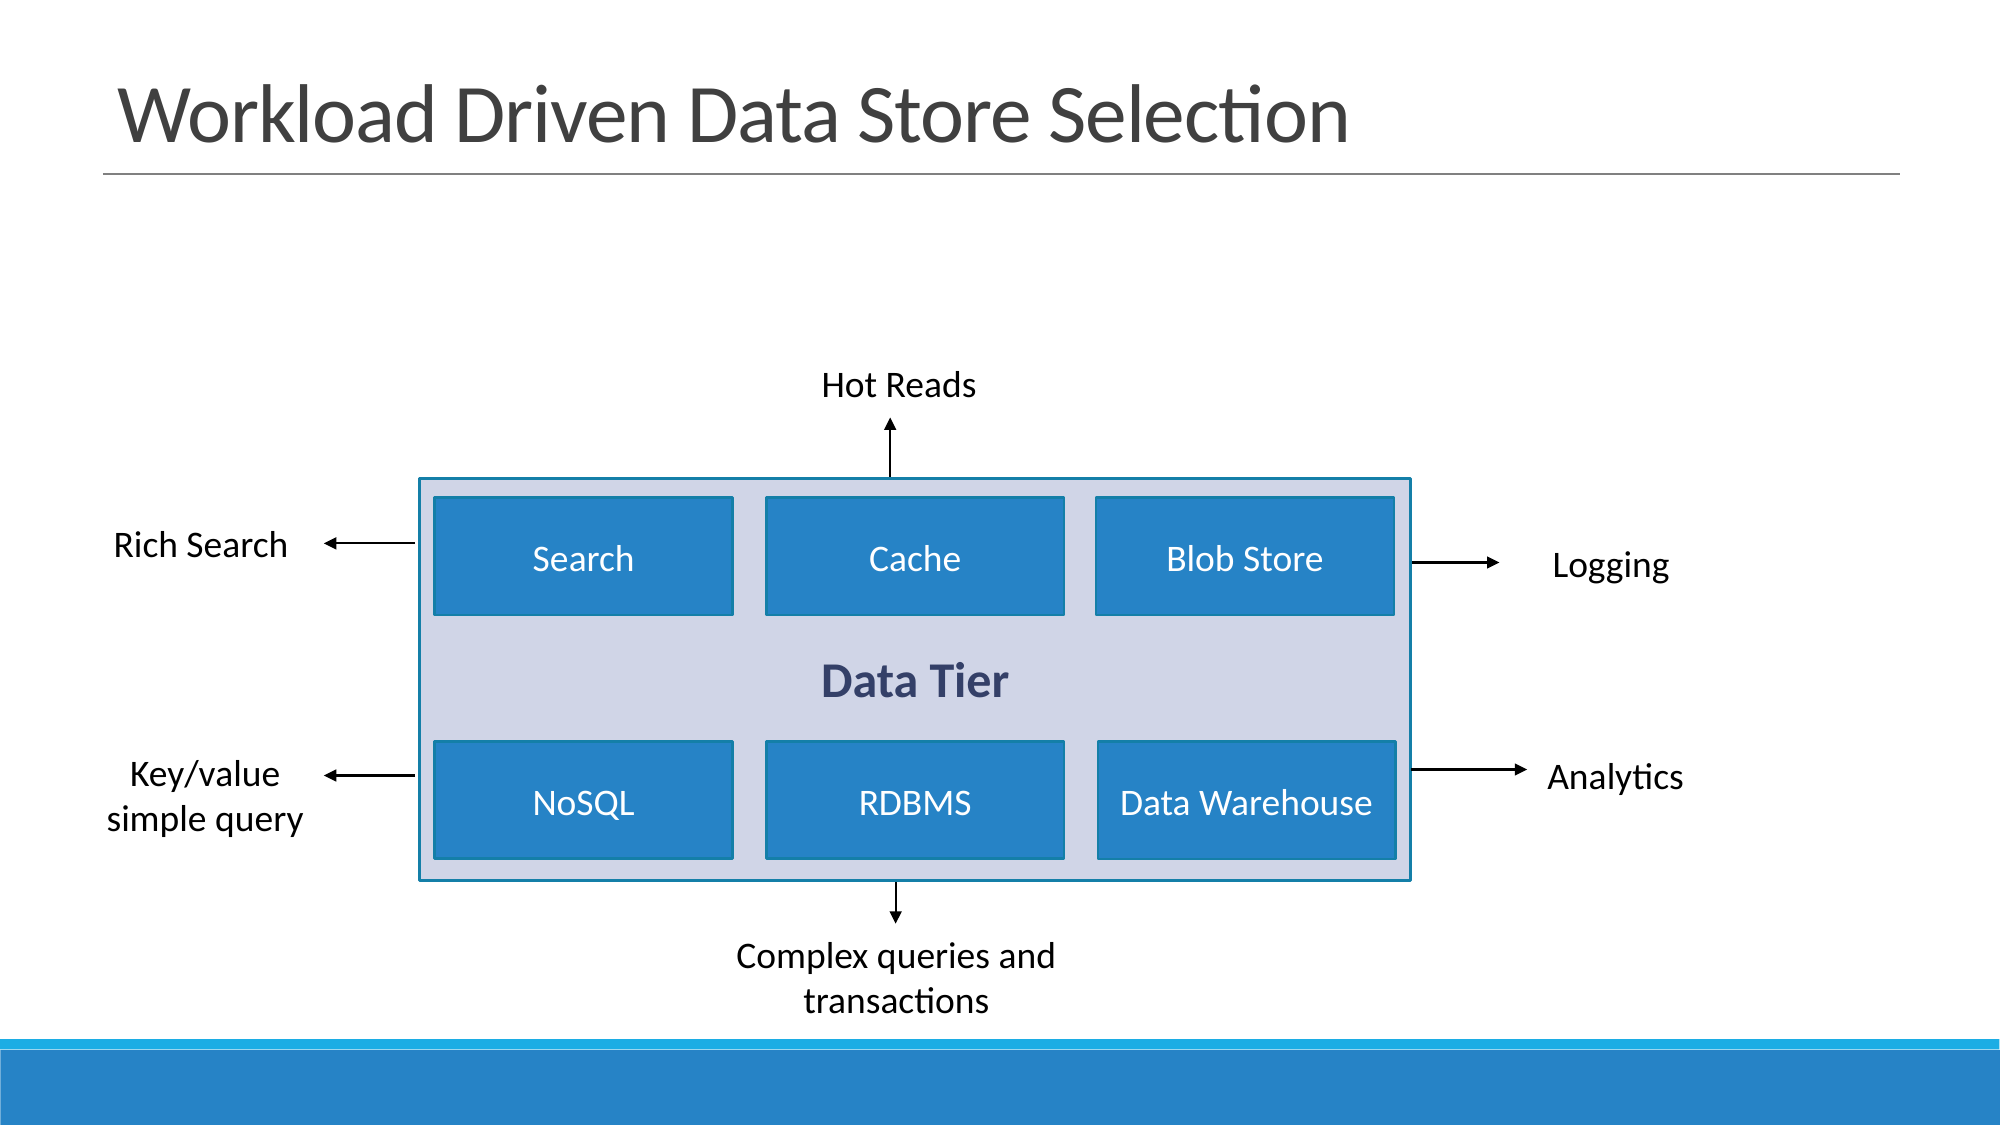

# Workload Driven Data Store Selection
Hot Reads

Blob Store
Search
Cache

Rich Search
Logging
Data Tier
NoSQL
RDBMS
Data Warehouse
Key/value simple query
Analytics
Complex queries and transactions